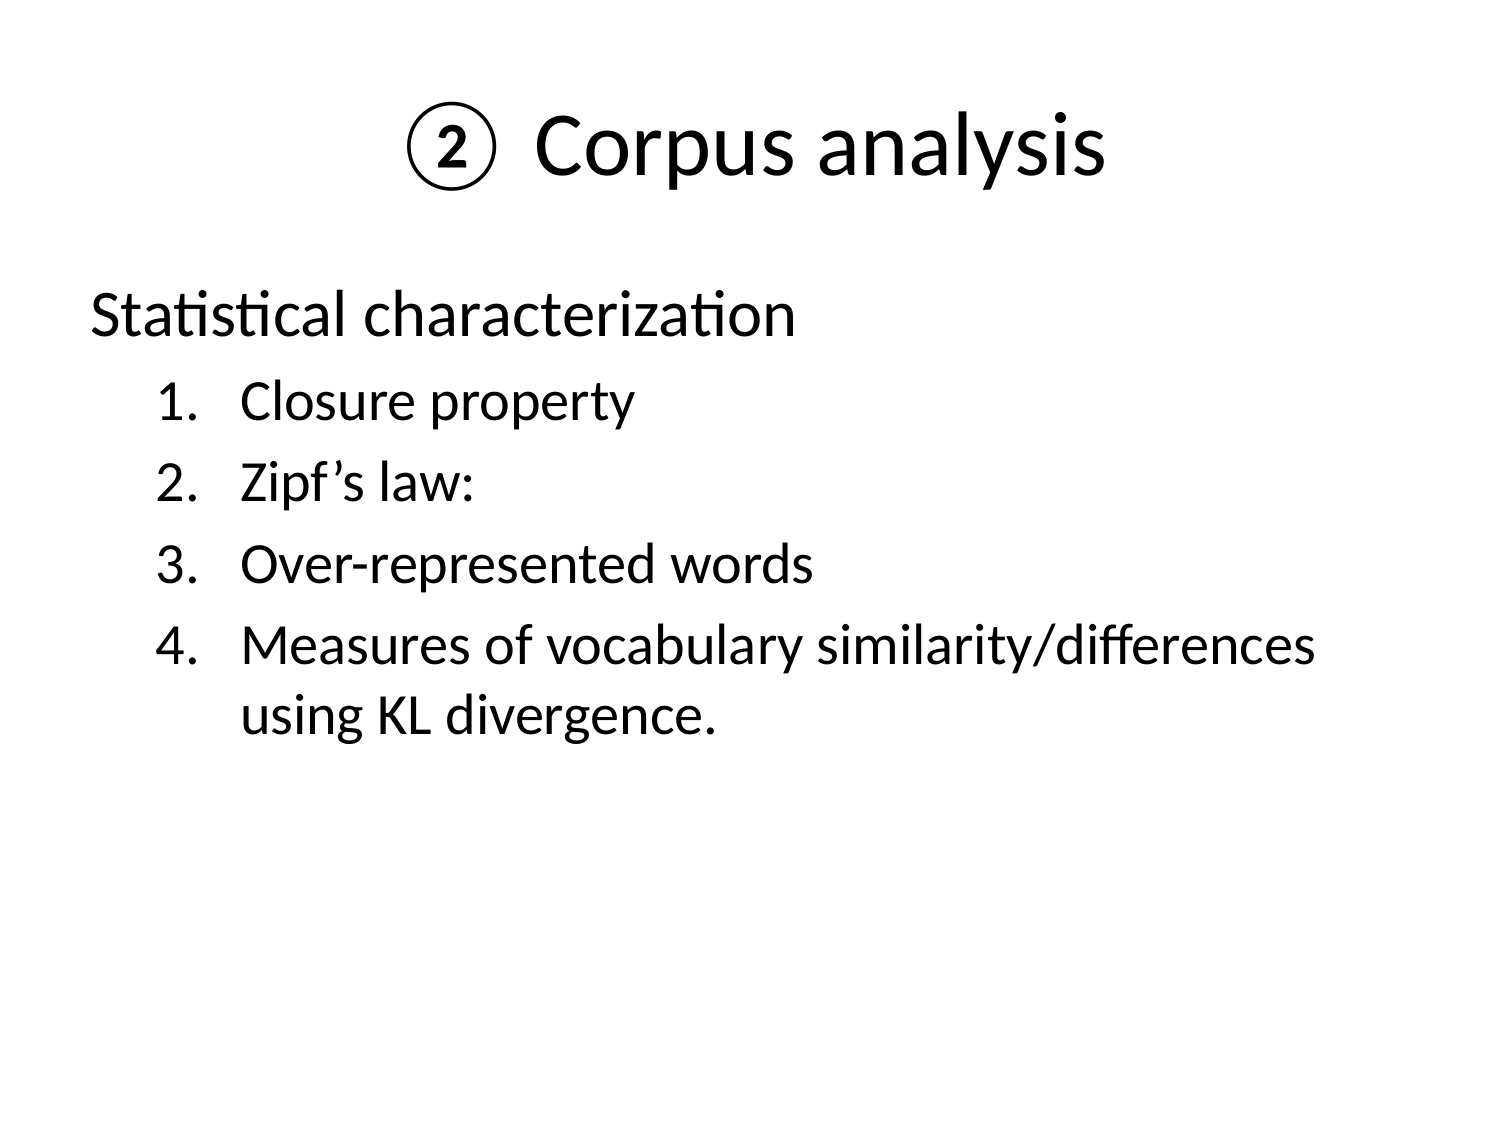

# Corpus analysis
Statistical characterization
Closure property
Zipf’s law:
Over-represented words
Measures of vocabulary similarity/differences using KL divergence.